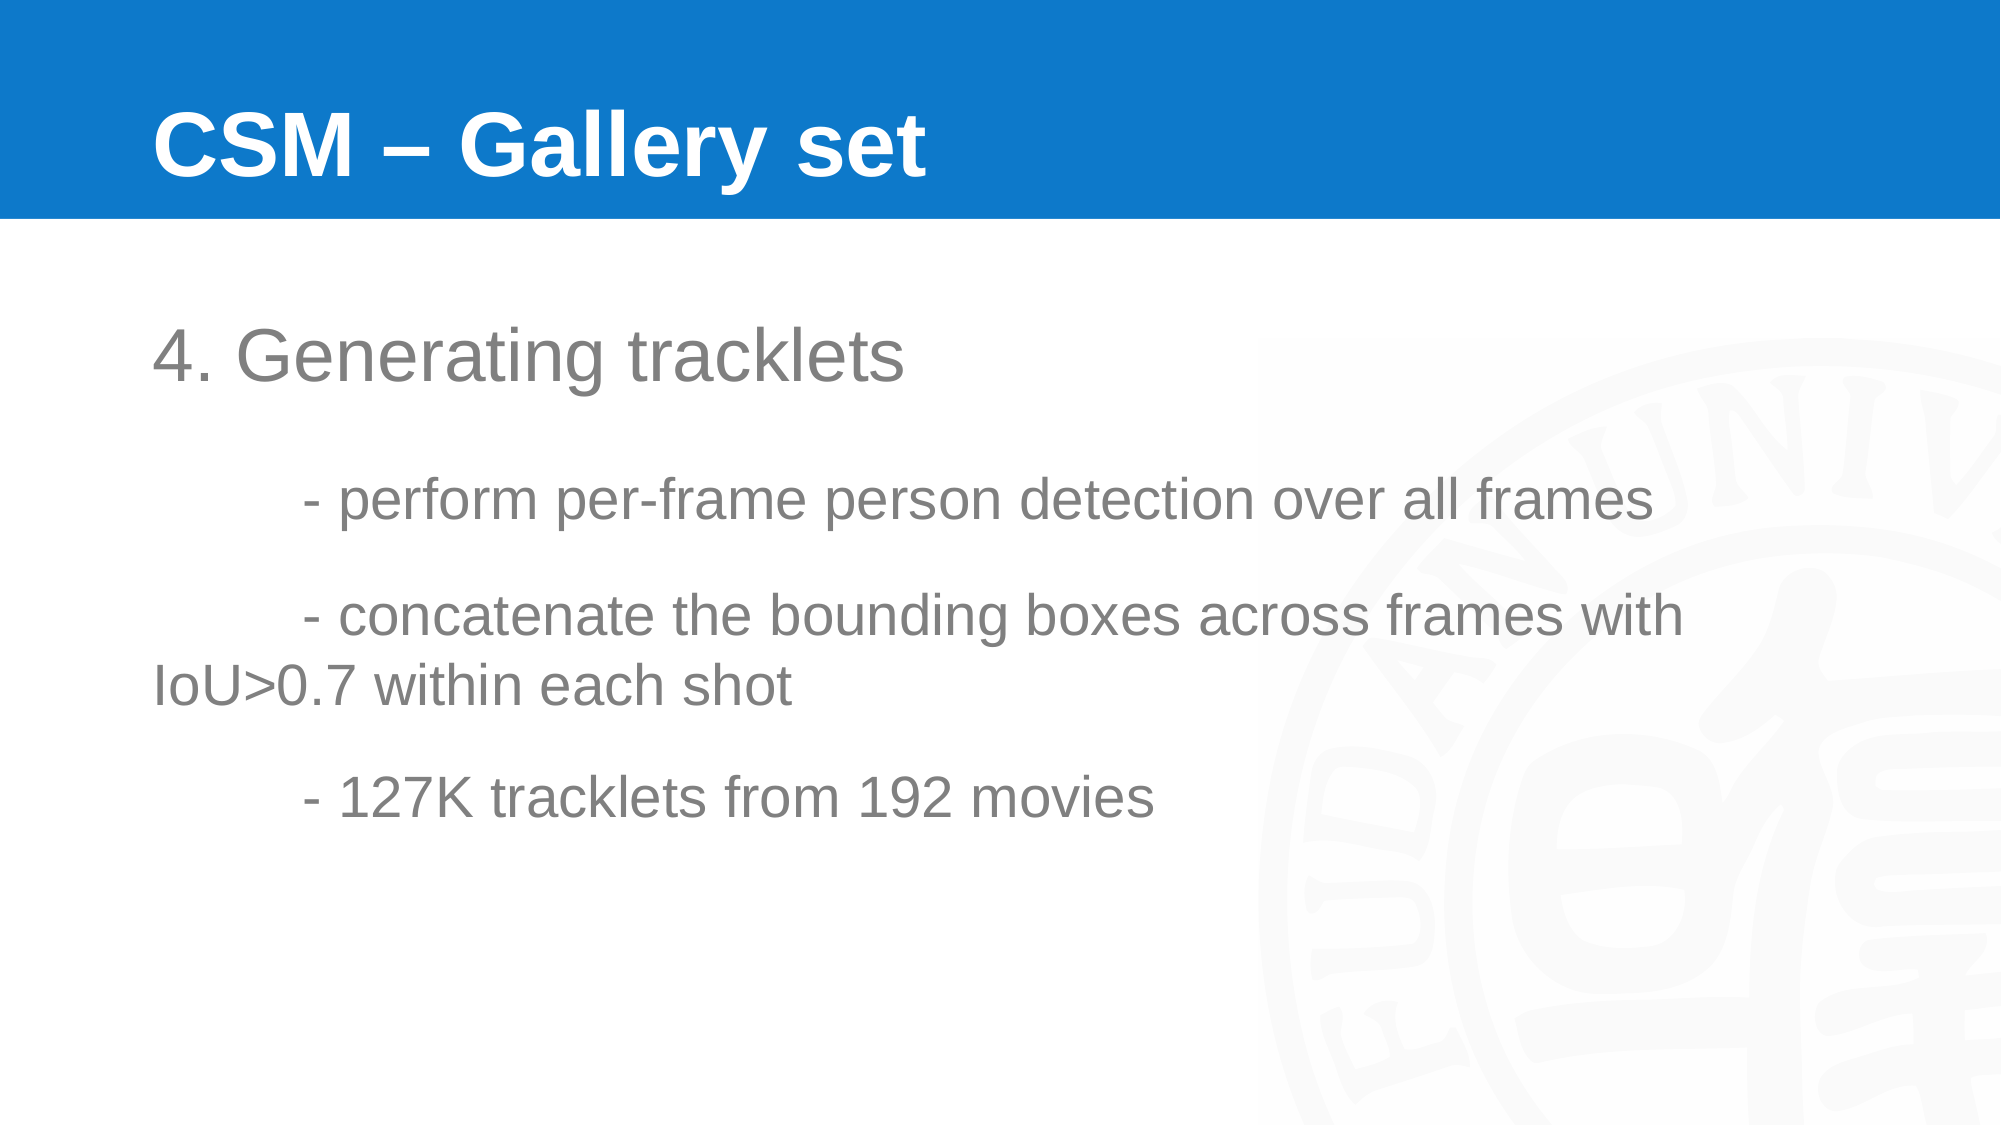

# CSM – Gallery set
4. Generating tracklets
	- perform per-frame person detection over all frames
	- concatenate the bounding boxes across frames with 	IoU>0.7 within each shot
	- 127K tracklets from 192 movies